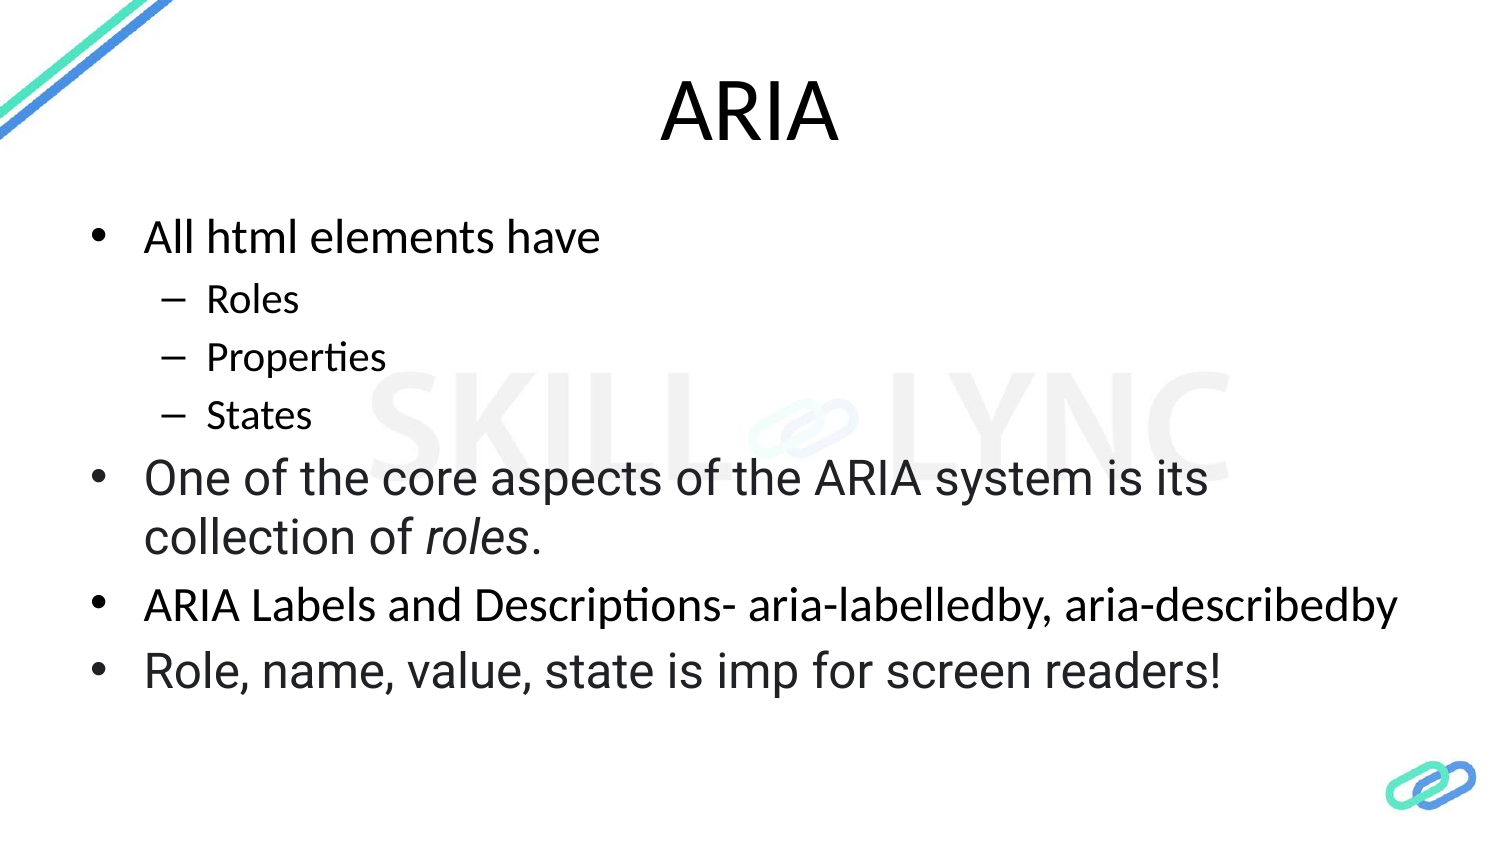

# ARIA
All html elements have
Roles
Properties
States
One of the core aspects of the ARIA system is its collection of roles.
ARIA Labels and Descriptions- aria-labelledby, aria-describedby
Role, name, value, state is imp for screen readers!